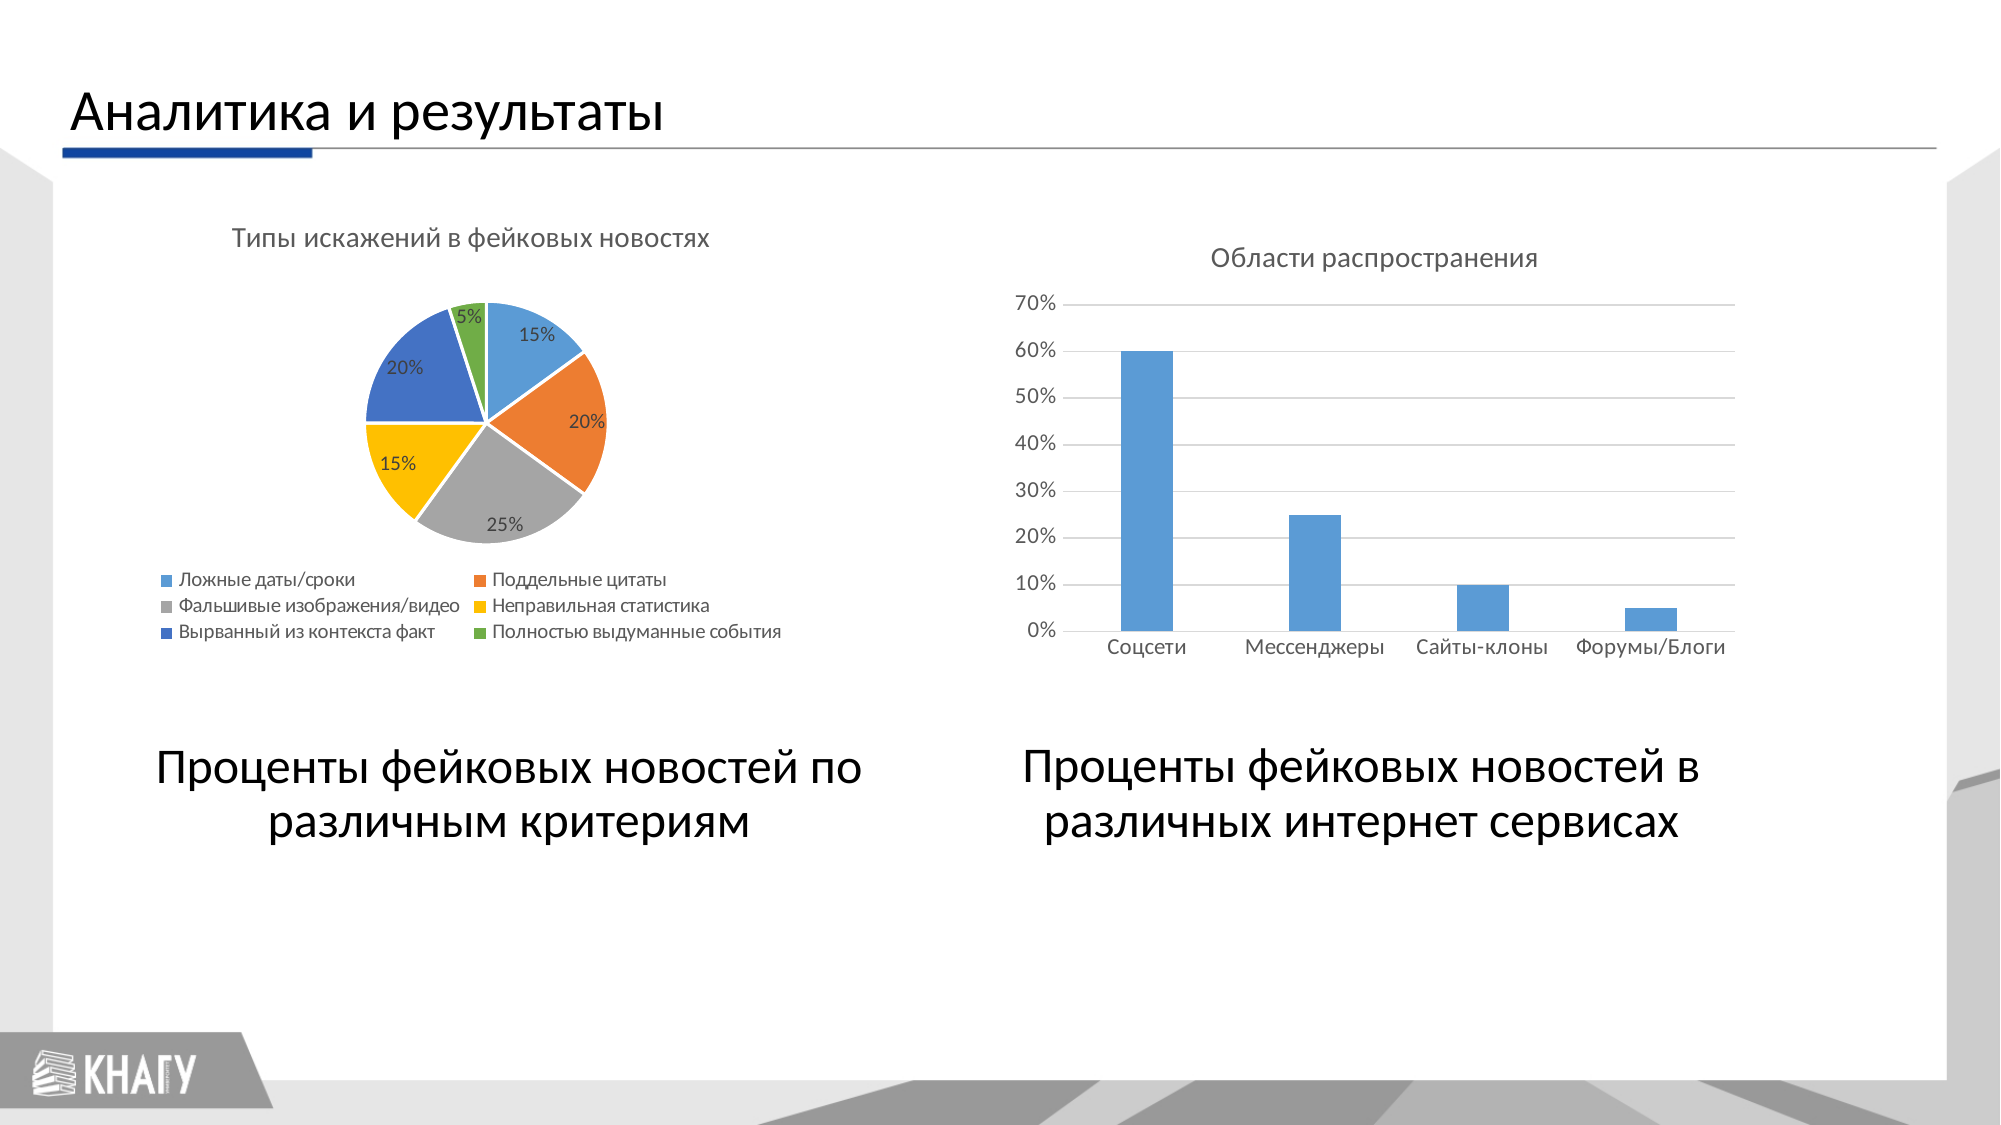

# Аналитика и результаты

### Chart: Типы искажений в фейковых новостях

| Category |  |
|---|---|
| Ложные даты/сроки | 0.15 |
| Поддельные цитаты | 0.2 |
| Фальшивые изображения/видео | 0.25 |
| Неправильная статистика | 0.15 |
| Вырванный из контекста факт | 0.2 |
| Полностью выдуманные события | 0.05 |

### Chart: Области распространения

| Category | 0% | 10% | 20% | 30% | 40% | 50% | 60% | 70% | 80% | 90% | 100% |
|---|---|---|---|---|---|---|---|---|---|---|---|
| Соцсети | 0.6 | None | None | None | None | None | None | None | None | None | None |
| Мессенджеры | 0.25 | None | None | None | None | None | None | None | None | None | None |
| Сайты-клоны | 0.1 | None | None | None | None | None | None | None | None | None | None |
| Форумы/Блоги | 0.05 | None | None | None | None | None | None | None | None | None | None |
Проценты фейковых новостей по различным критериям
Проценты фейковых новостей в различных интернет сервисах